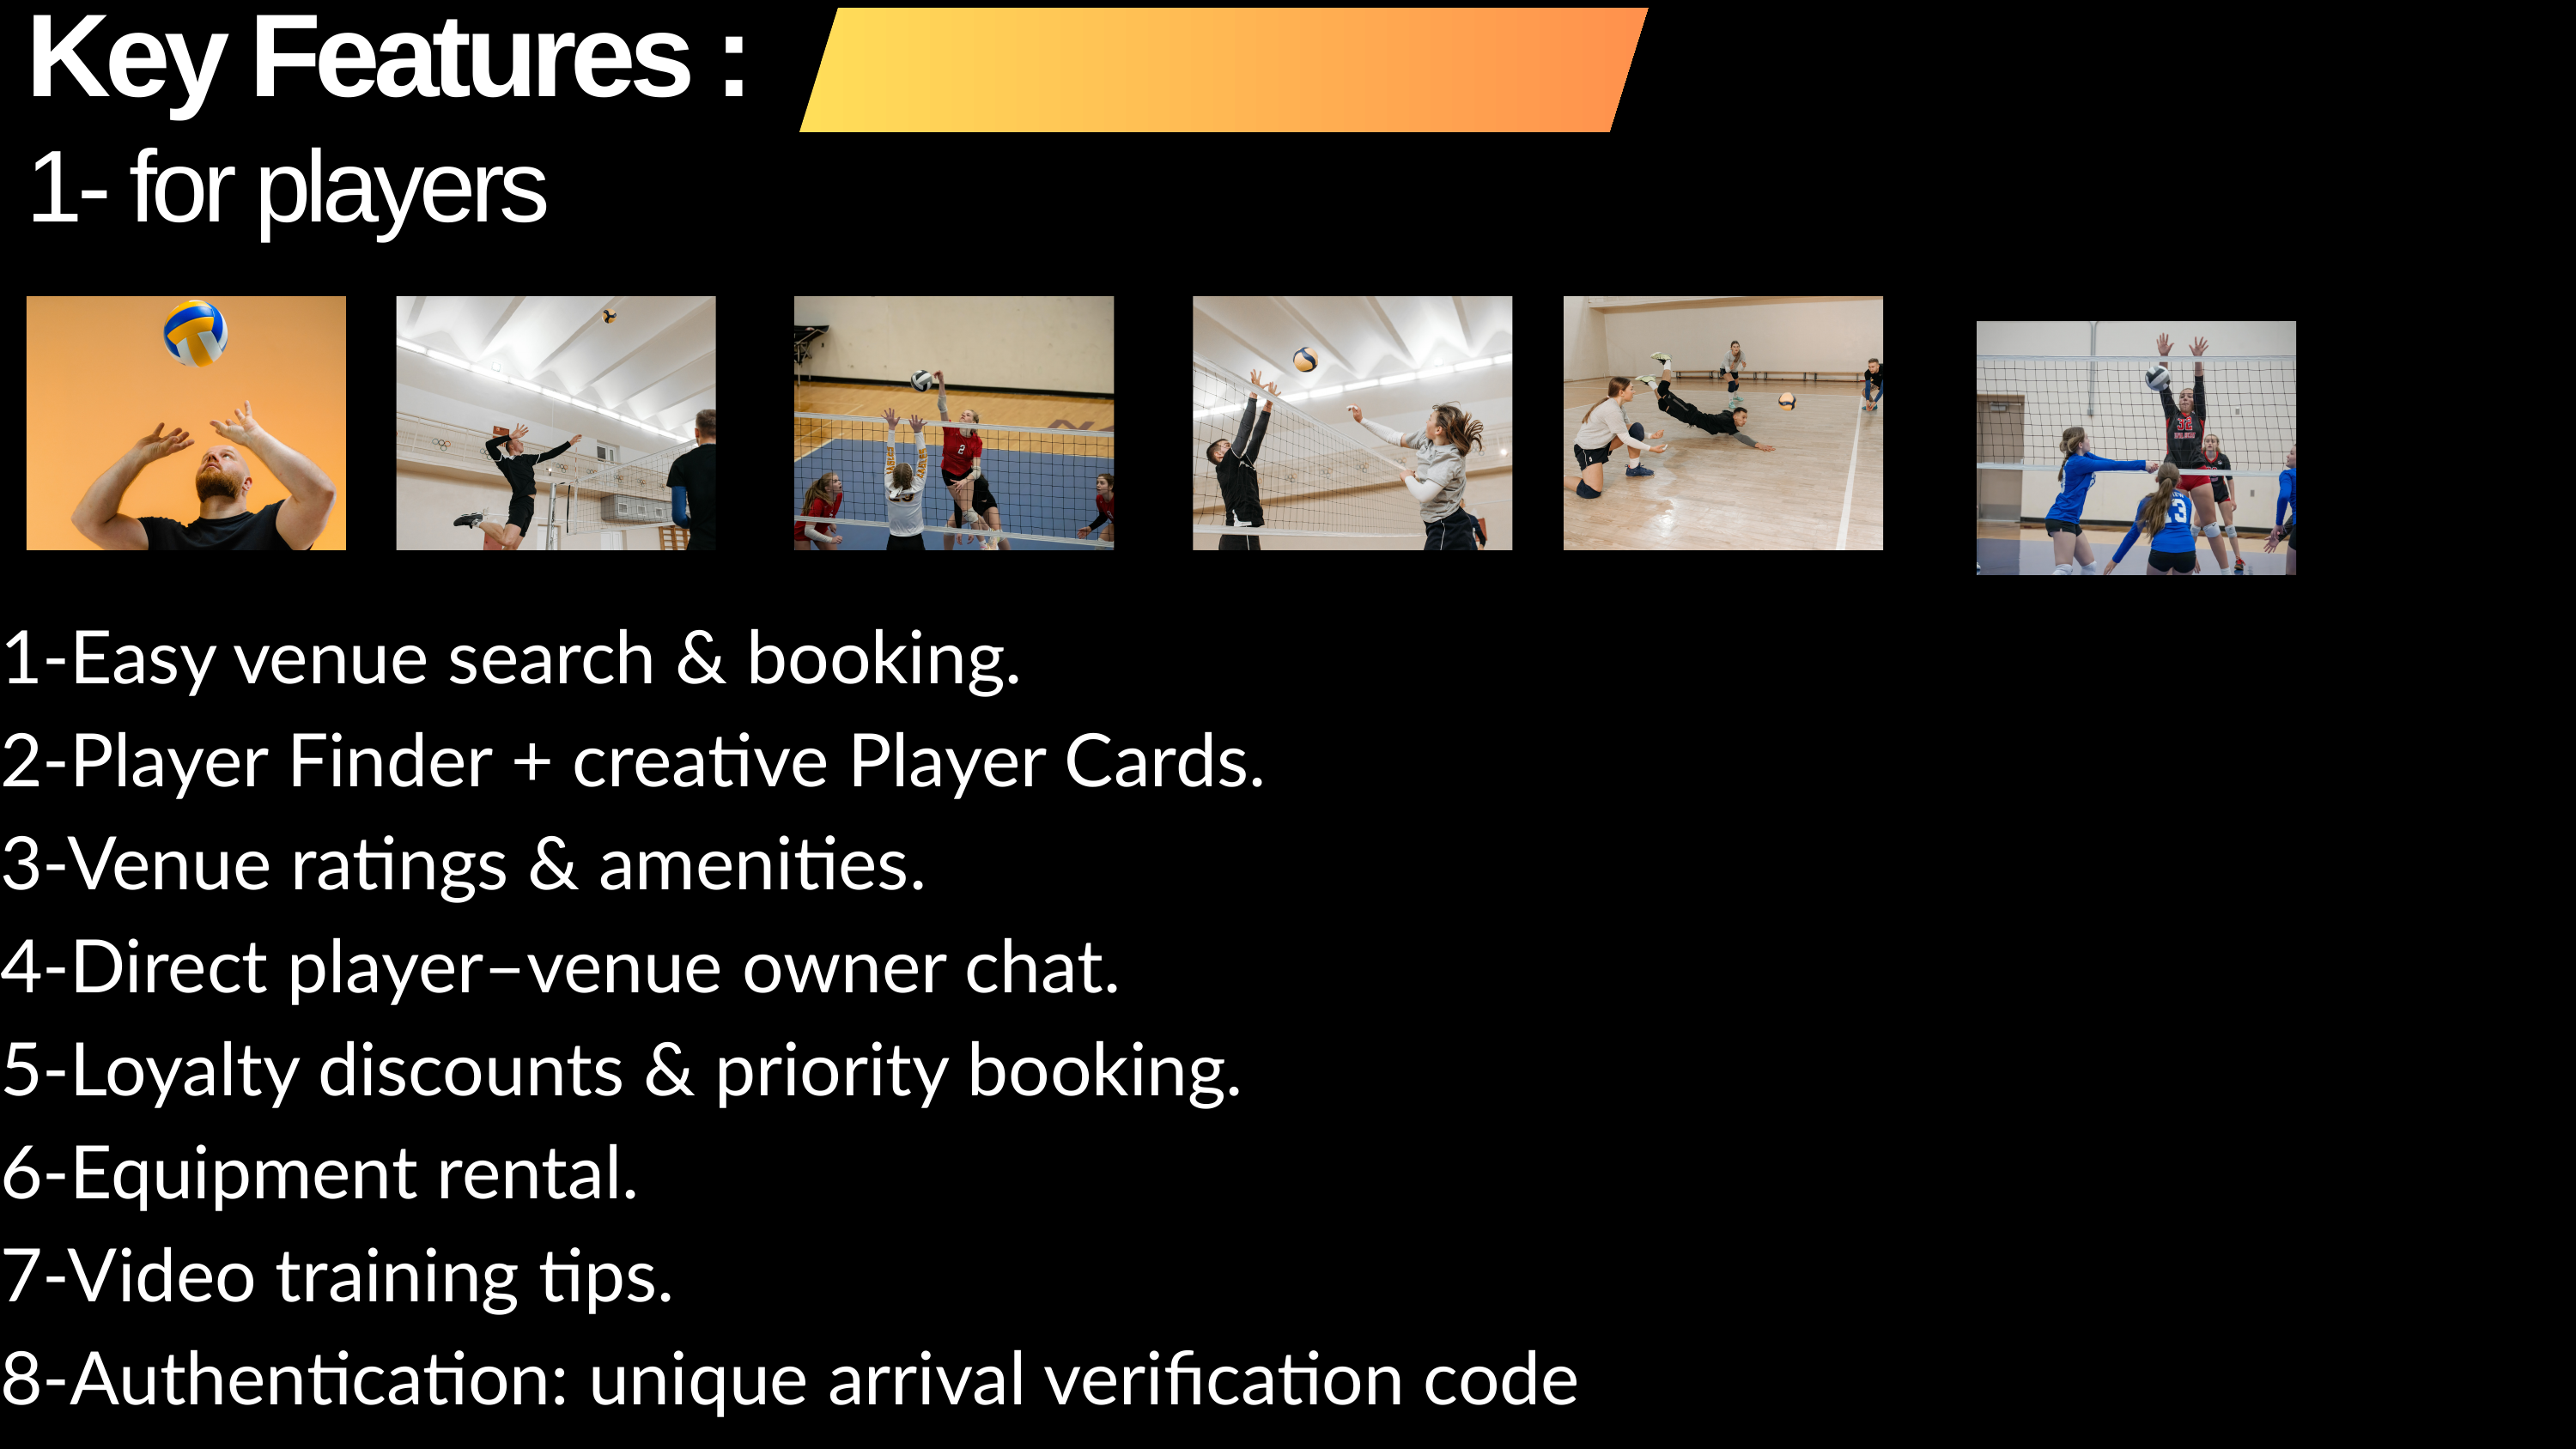

Key Features :
1- for players

1-Easy venue search & booking.
2-Player Finder + creative Player Cards.
3-Venue ratings & amenities.
4-Direct player–venue owner chat.
5-Loyalty discounts & priority booking.
6-Equipment rental.
7-Video training tips.
8-Authentication: unique arrival verification code